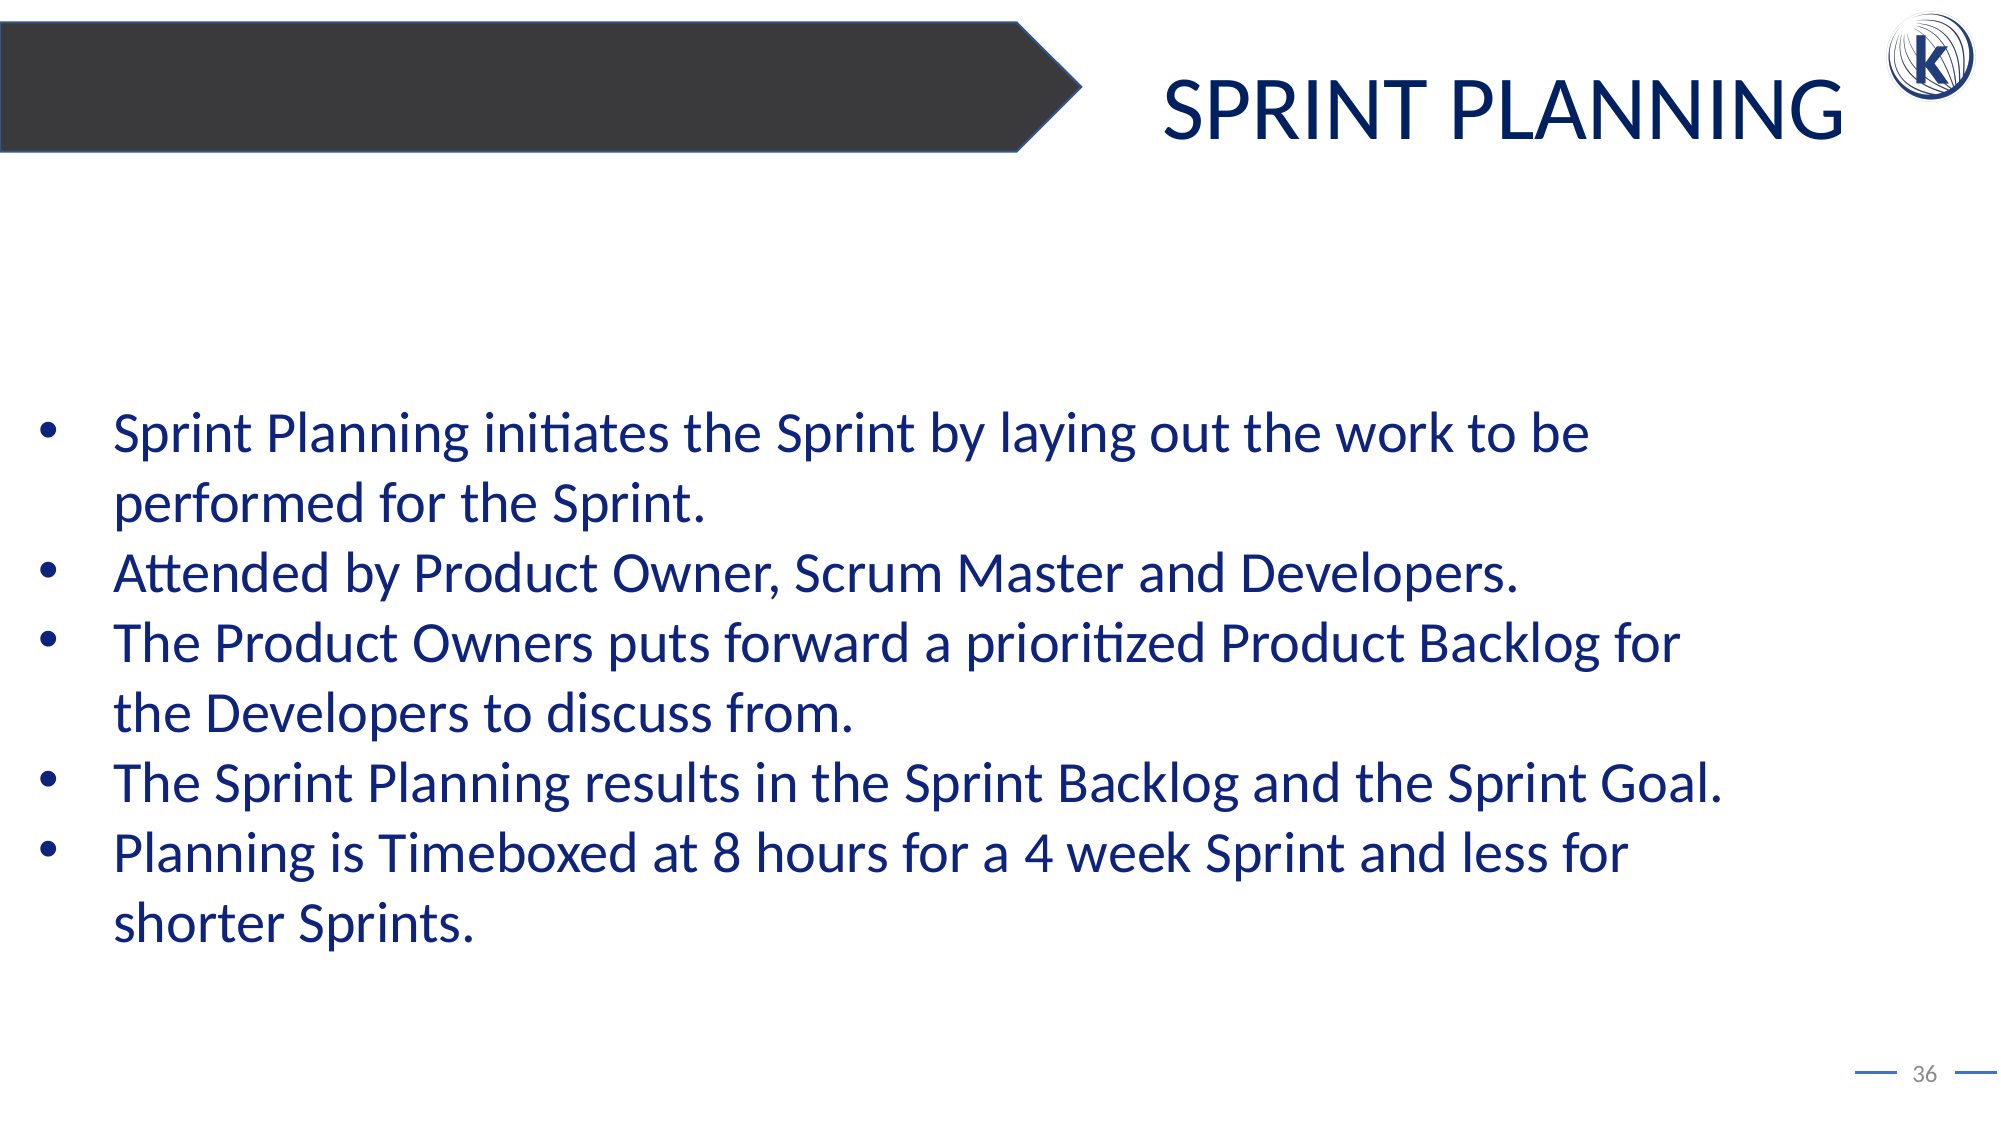

SPRINT PLANNING

Sprint Planning initiates the Sprint by laying out the work to be performed for the Sprint.
Attended by Product Owner, Scrum Master and Developers.
The Product Owners puts forward a prioritized Product Backlog for the Developers to discuss from.
The Sprint Planning results in the Sprint Backlog and the Sprint Goal.
Planning is Timeboxed at 8 hours for a 4 week Sprint and less for shorter Sprints.
36